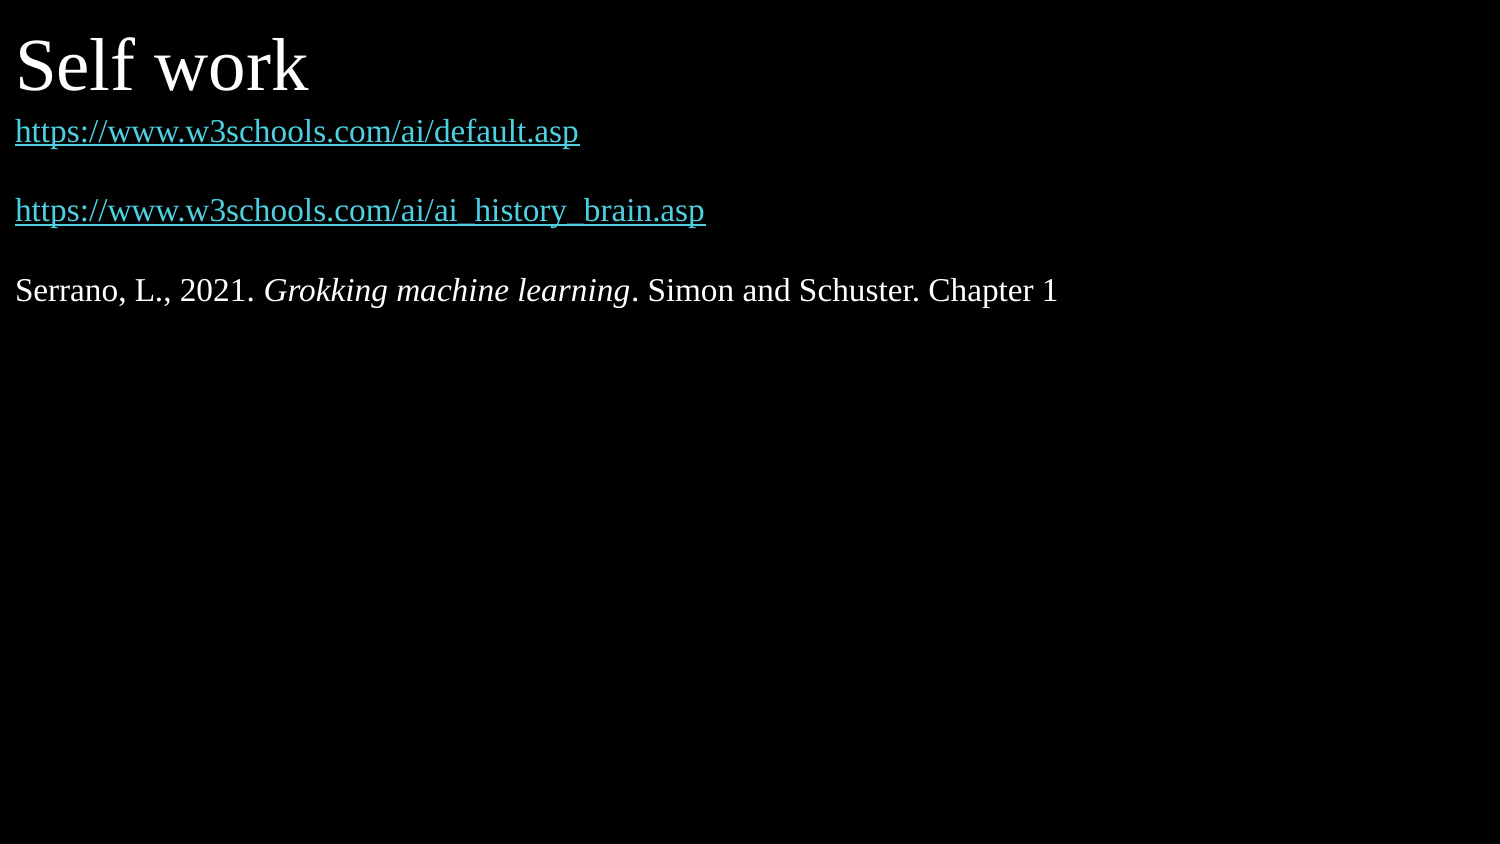

# Self work
https://www.w3schools.com/ai/default.asp

https://www.w3schools.com/ai/ai_history_brain.asp

Serrano, L., 2021. Grokking machine learning. Simon and Schuster. Chapter 1